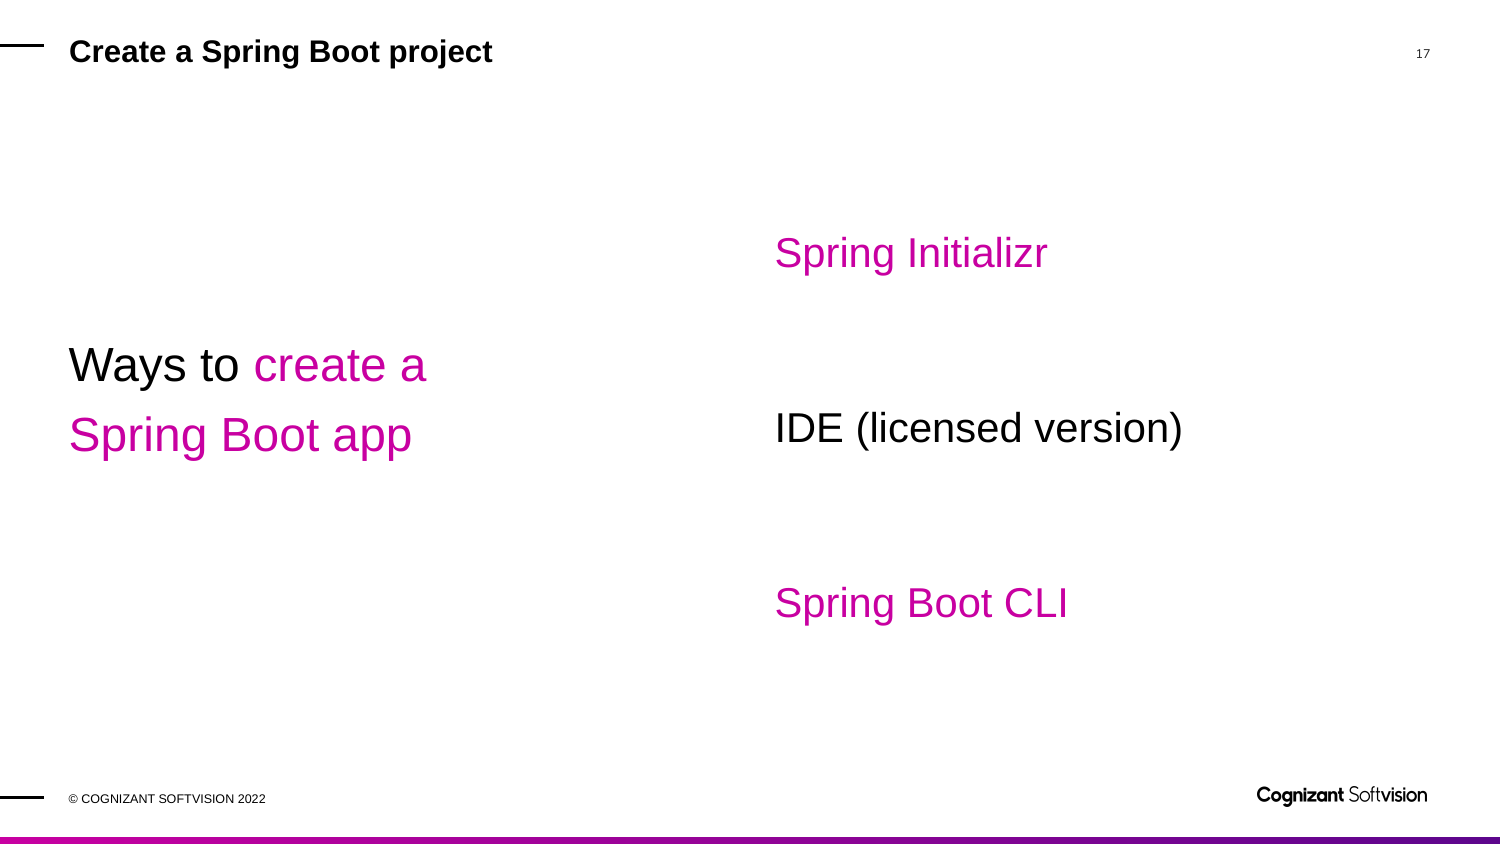

# Create a Spring Boot project

Ways to create a
Spring Boot app

Spring Initializr

IDE (licensed version)

Spring Boot CLI